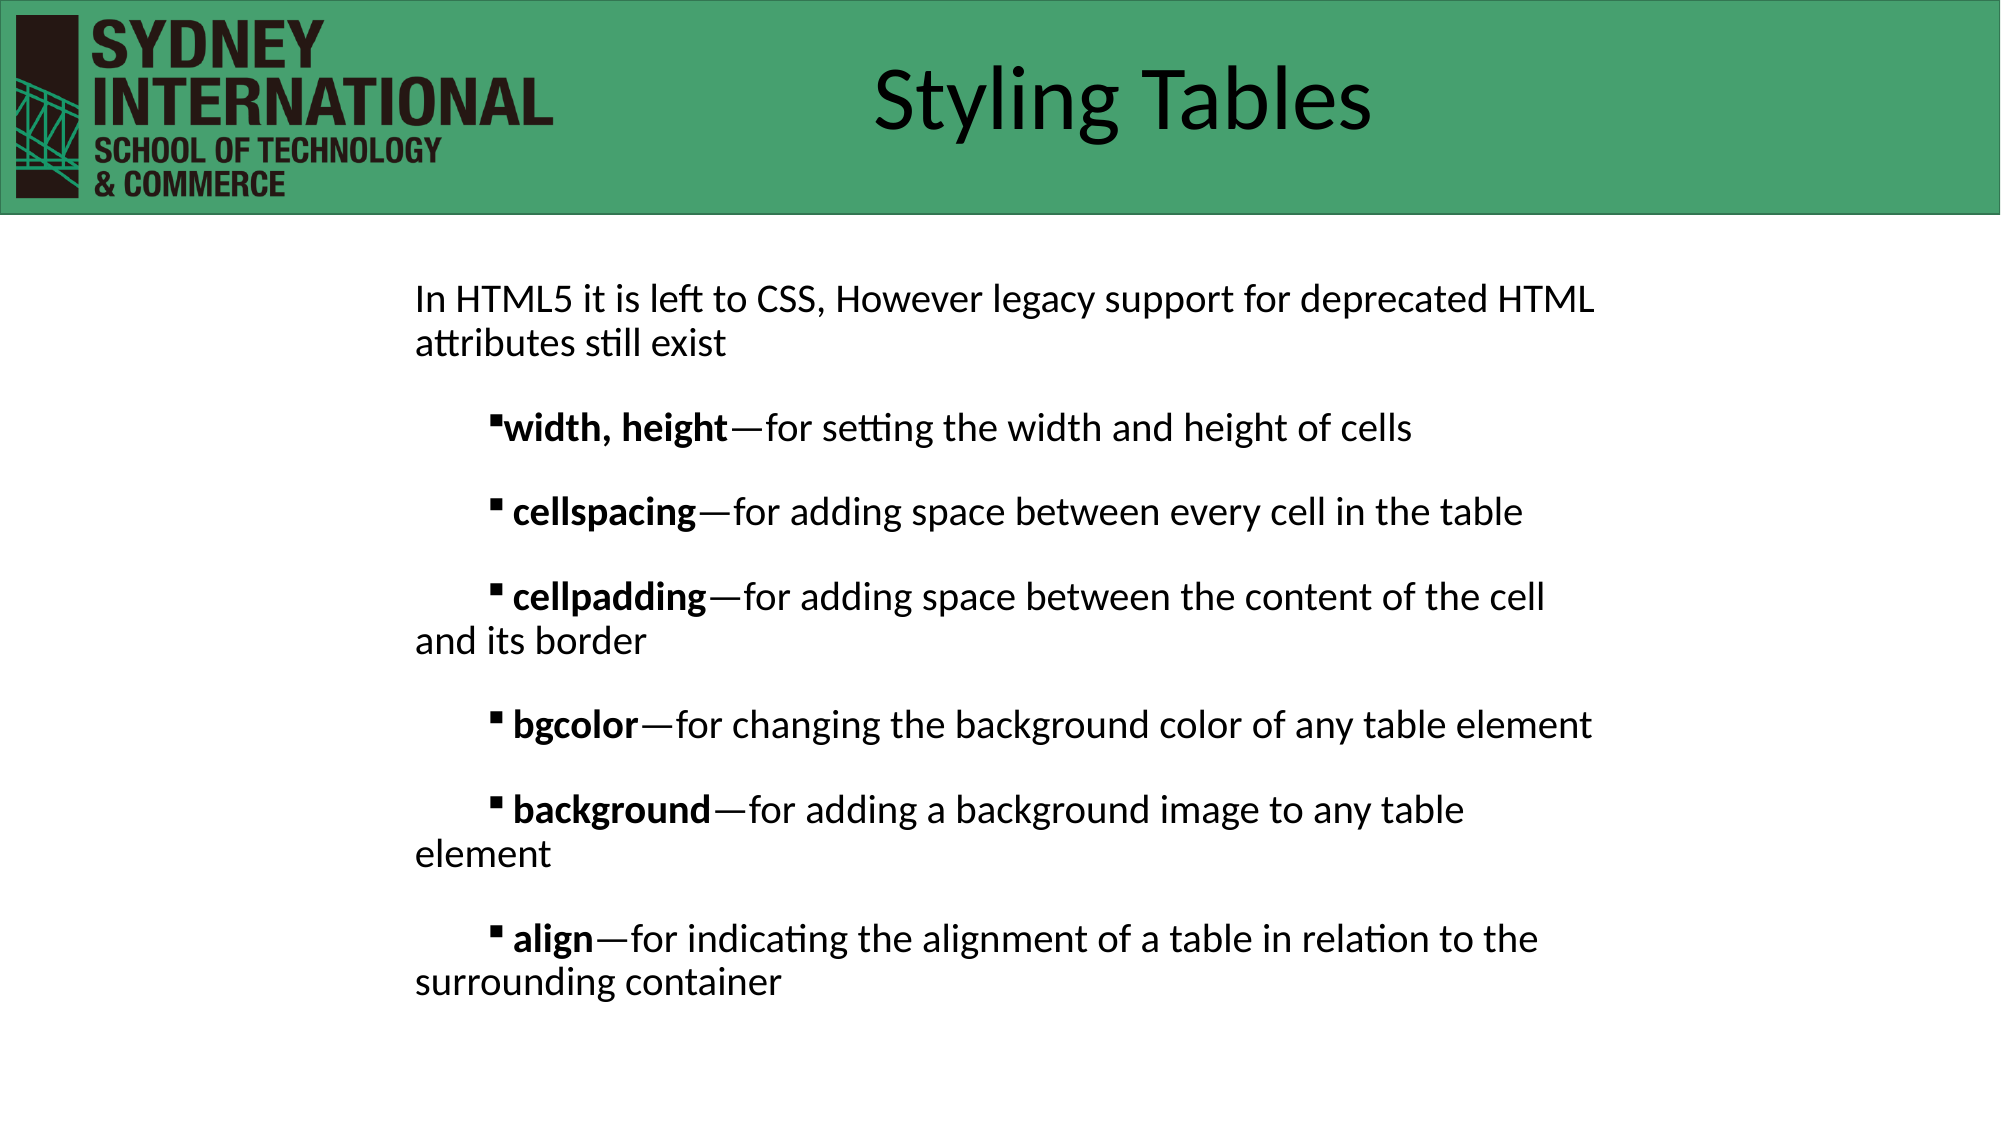

# Styling Tables
In HTML5 it is left to CSS, However legacy support for deprecated HTML attributes still exist
width, height—for setting the width and height of cells
 cellspacing—for adding space between every cell in the table
 cellpadding—for adding space between the content of the cell and its border
 bgcolor—for changing the background color of any table element
 background—for adding a background image to any table element
 align—for indicating the alignment of a table in relation to the surrounding container